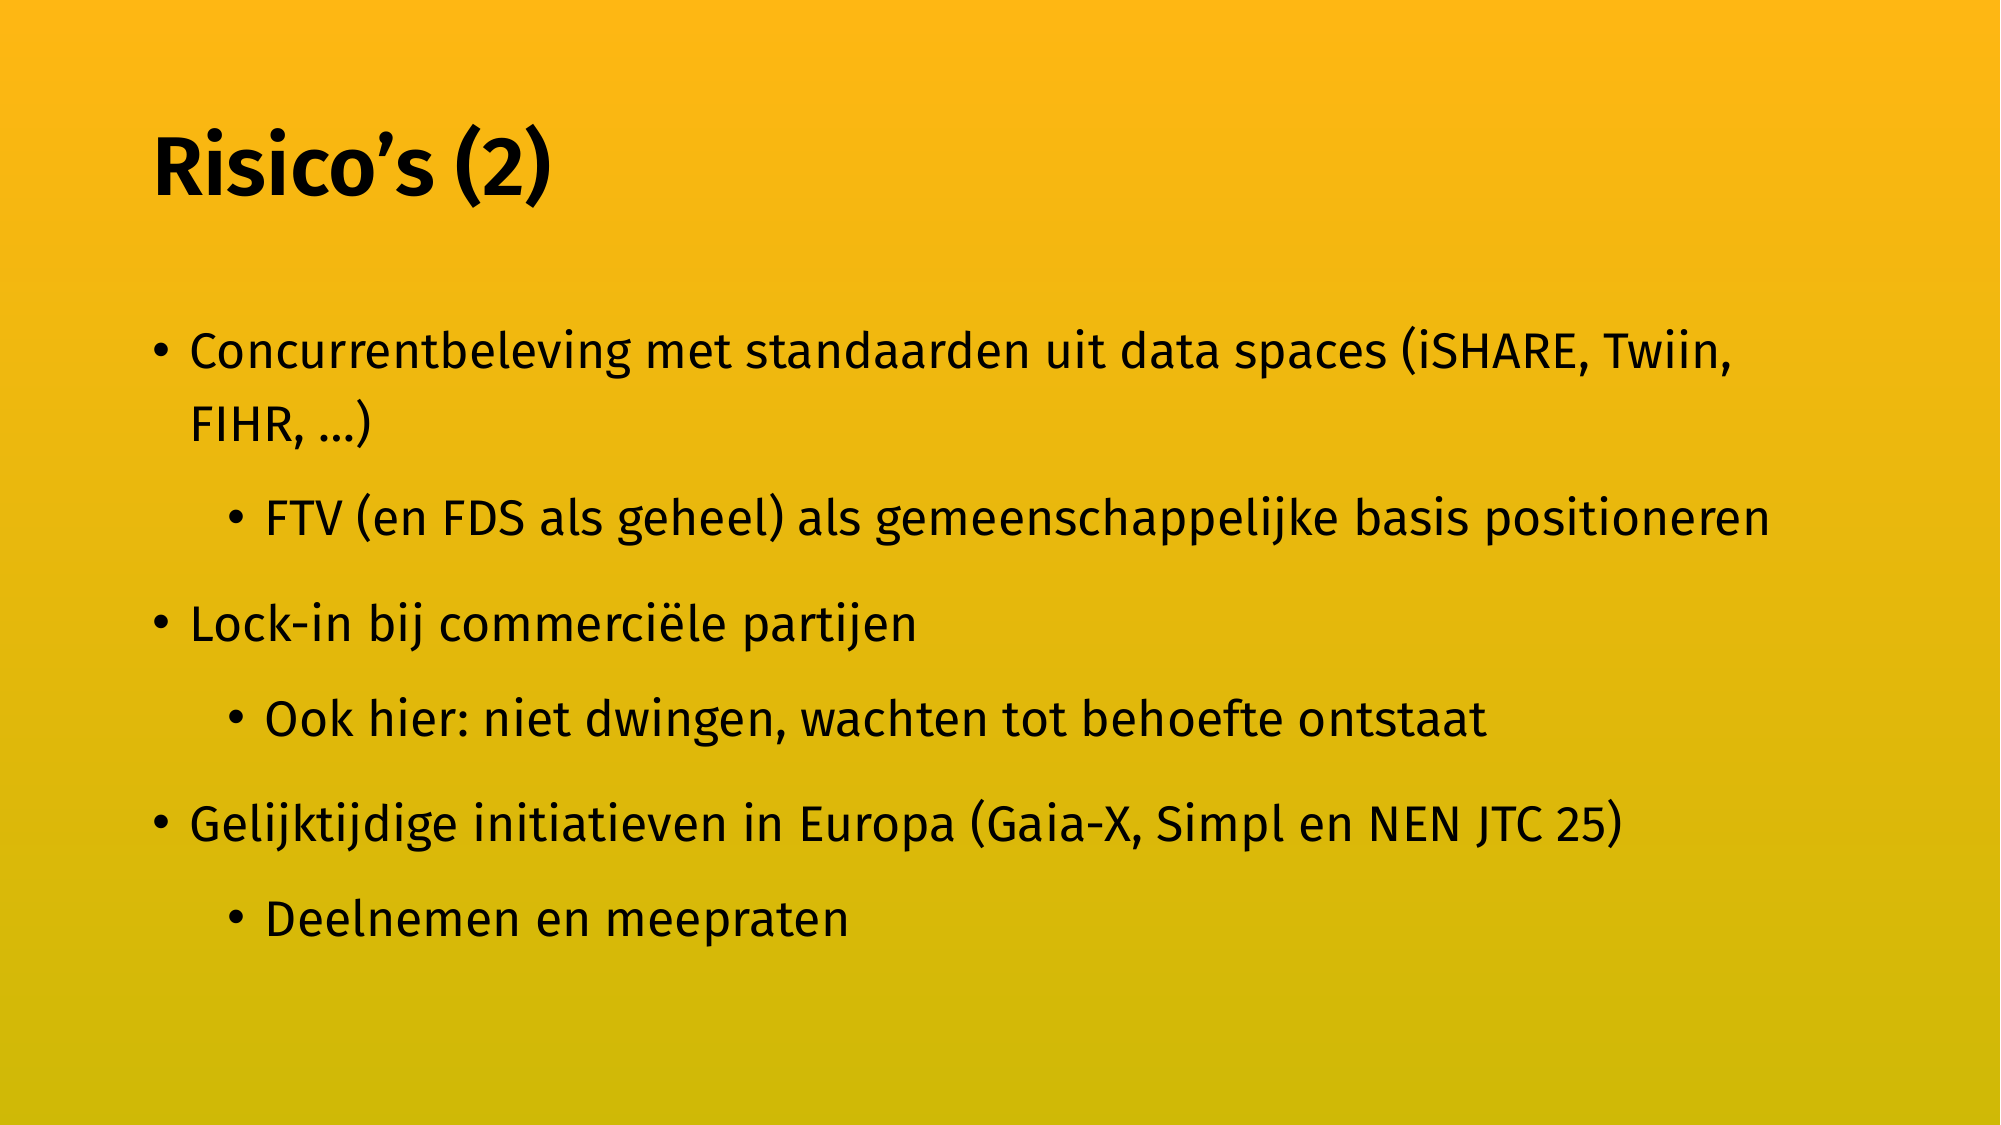

# Risico’s (2)
Concurrentbeleving met standaarden uit data spaces (iSHARE, Twiin, FIHR, …)
FTV (en FDS als geheel) als gemeenschappelijke basis positioneren
Lock-in bij commerciële partijen
Ook hier: niet dwingen, wachten tot behoefte ontstaat
Gelijktijdige initiatieven in Europa (Gaia-X, Simpl en NEN JTC 25)
Deelnemen en meepraten